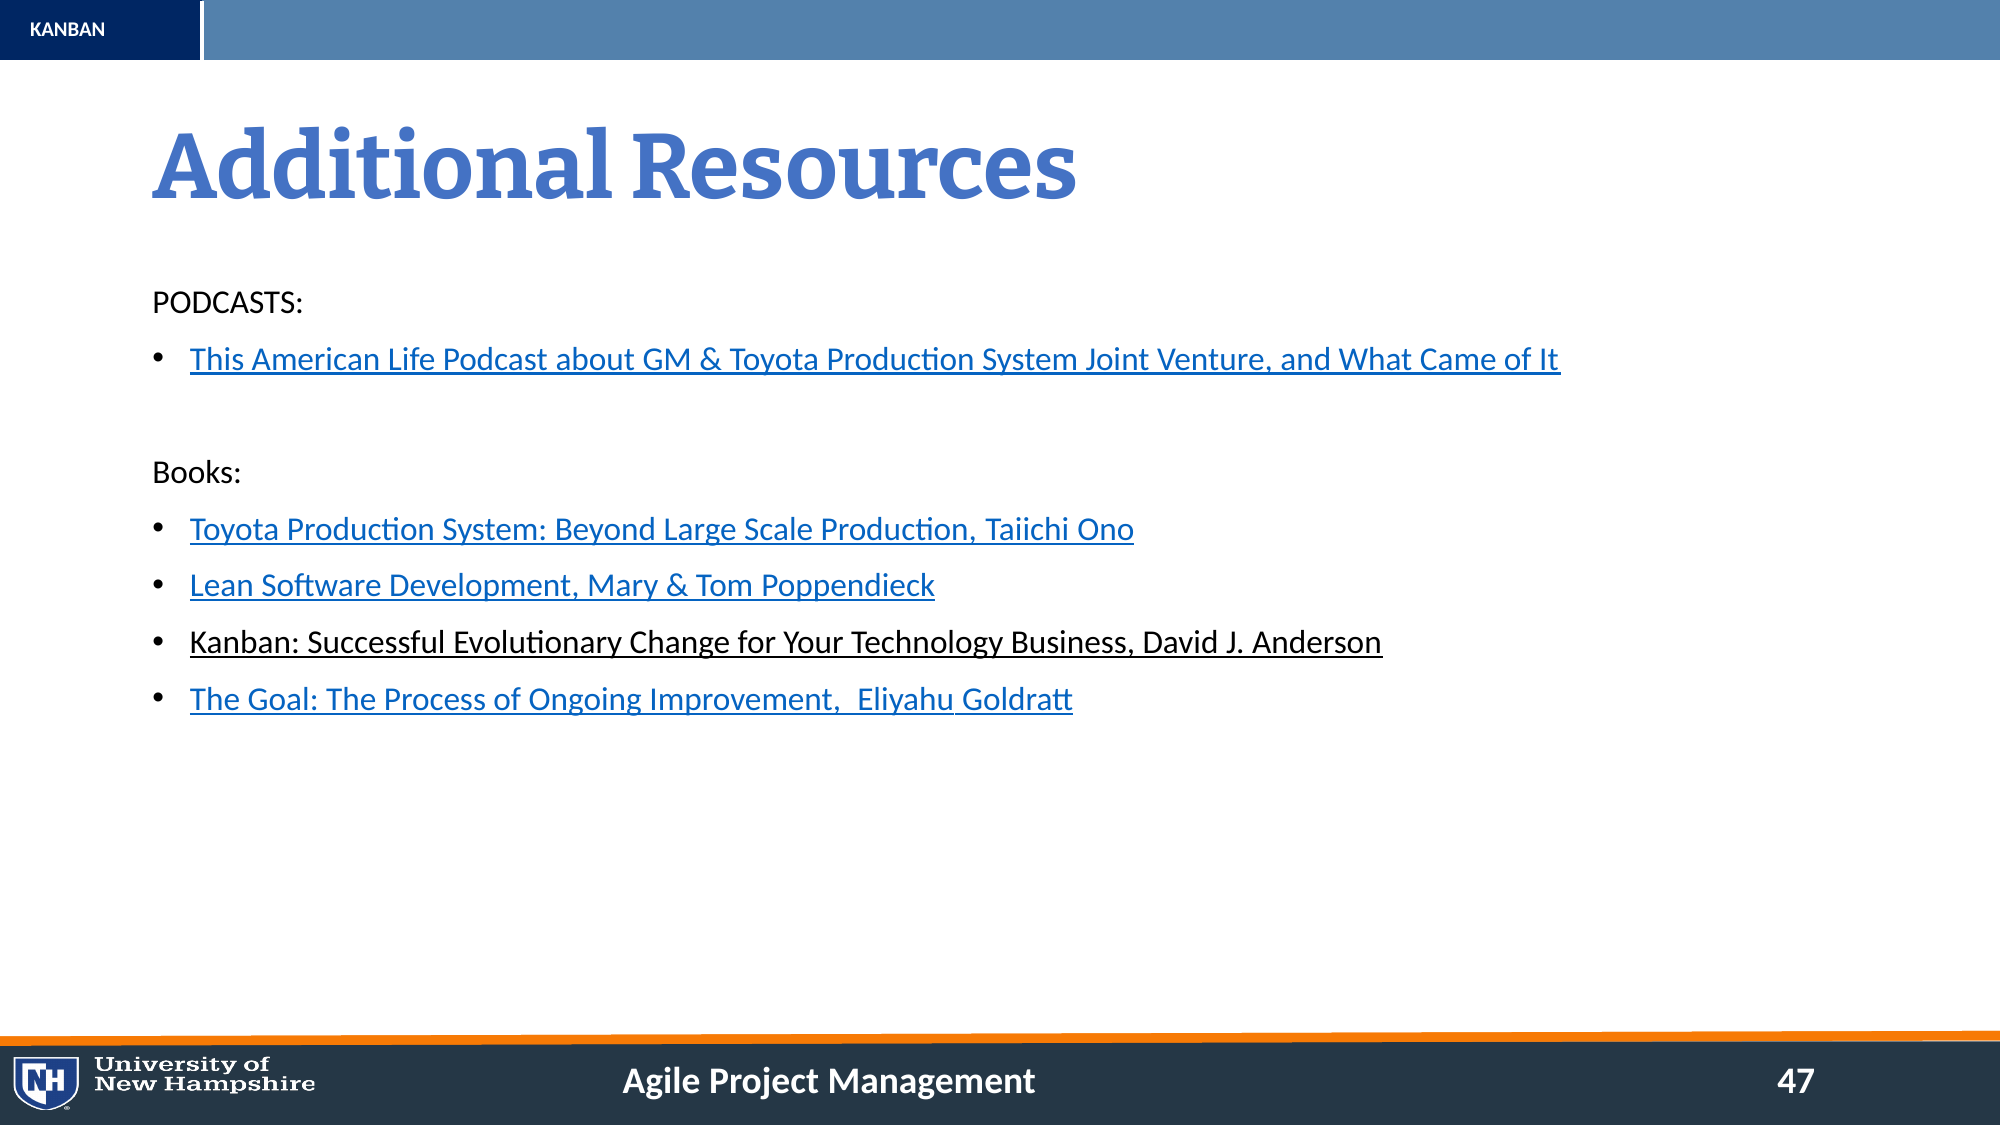

# Additional Resources
PODCASTS:
This American Life Podcast about GM & Toyota Production System Joint Venture, and What Came of It

Books:
Toyota Production System: Beyond Large Scale Production, Taiichi Ono
Lean Software Development, Mary & Tom Poppendieck
Kanban: Successful Evolutionary Change for Your Technology Business, David J. Anderson
The Goal: The Process of Ongoing Improvement,  Eliyahu Goldratt